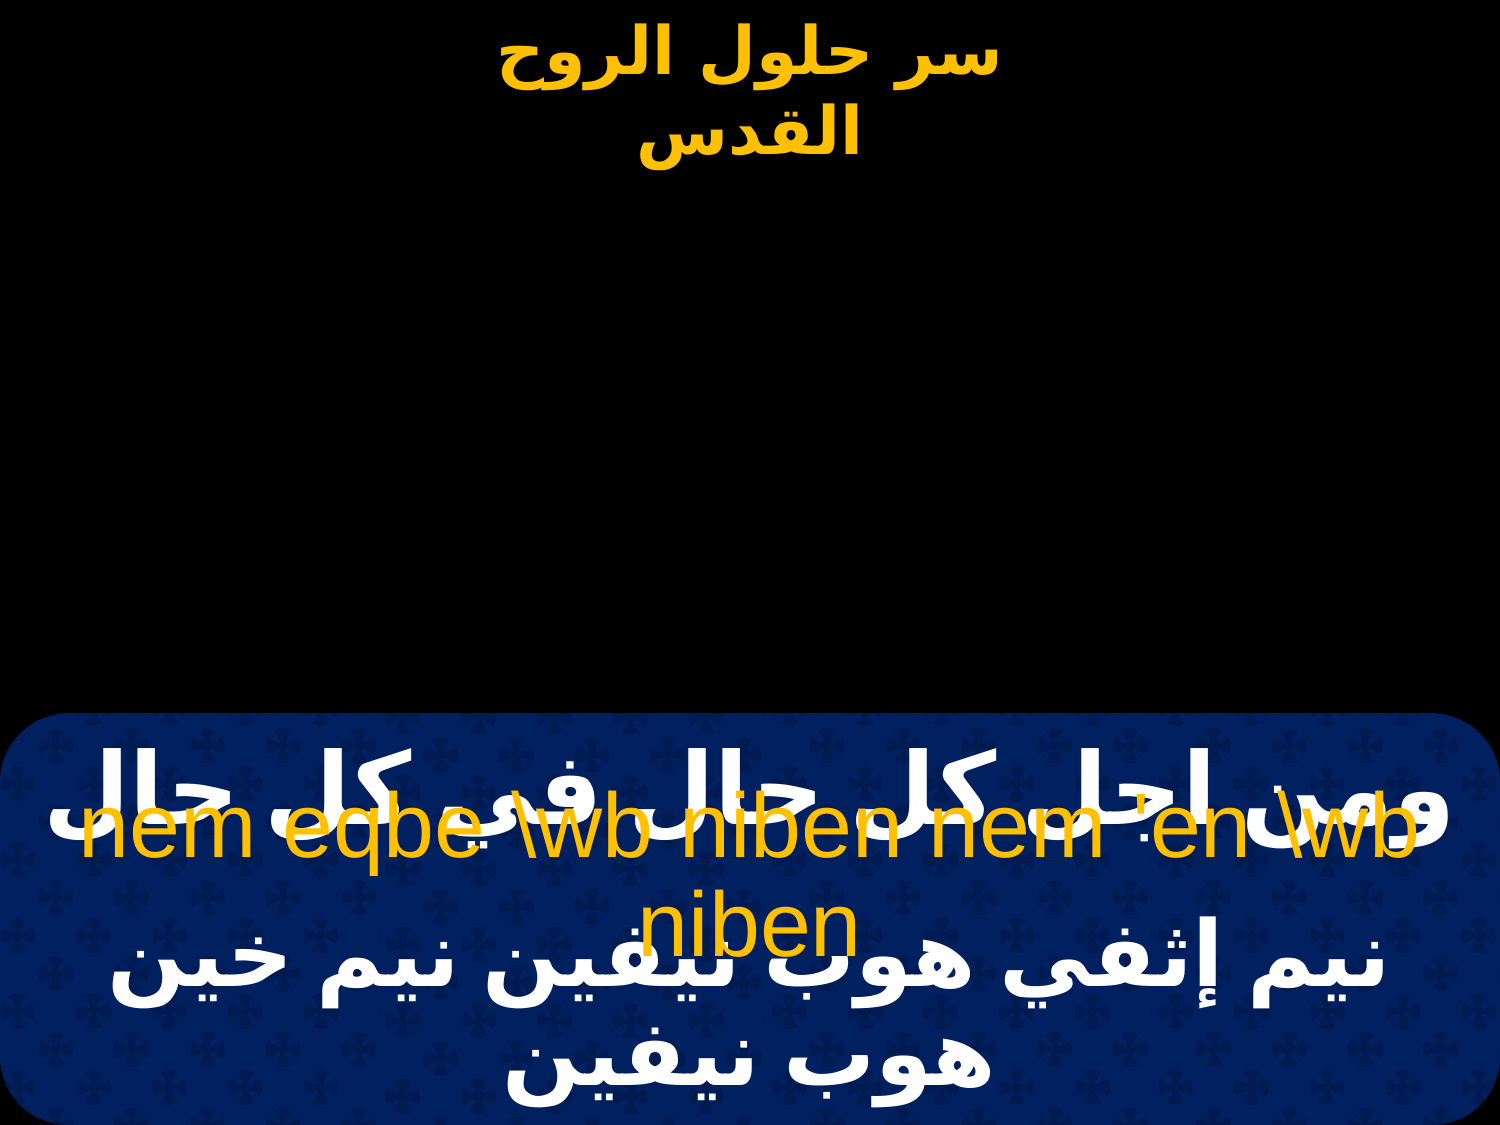

# ومن اجل كل حال في كل حال
nem eqbe \wb niben nem 'en \wb niben
نيم إثفي هوب نيفين نيم خين هوب نيفين